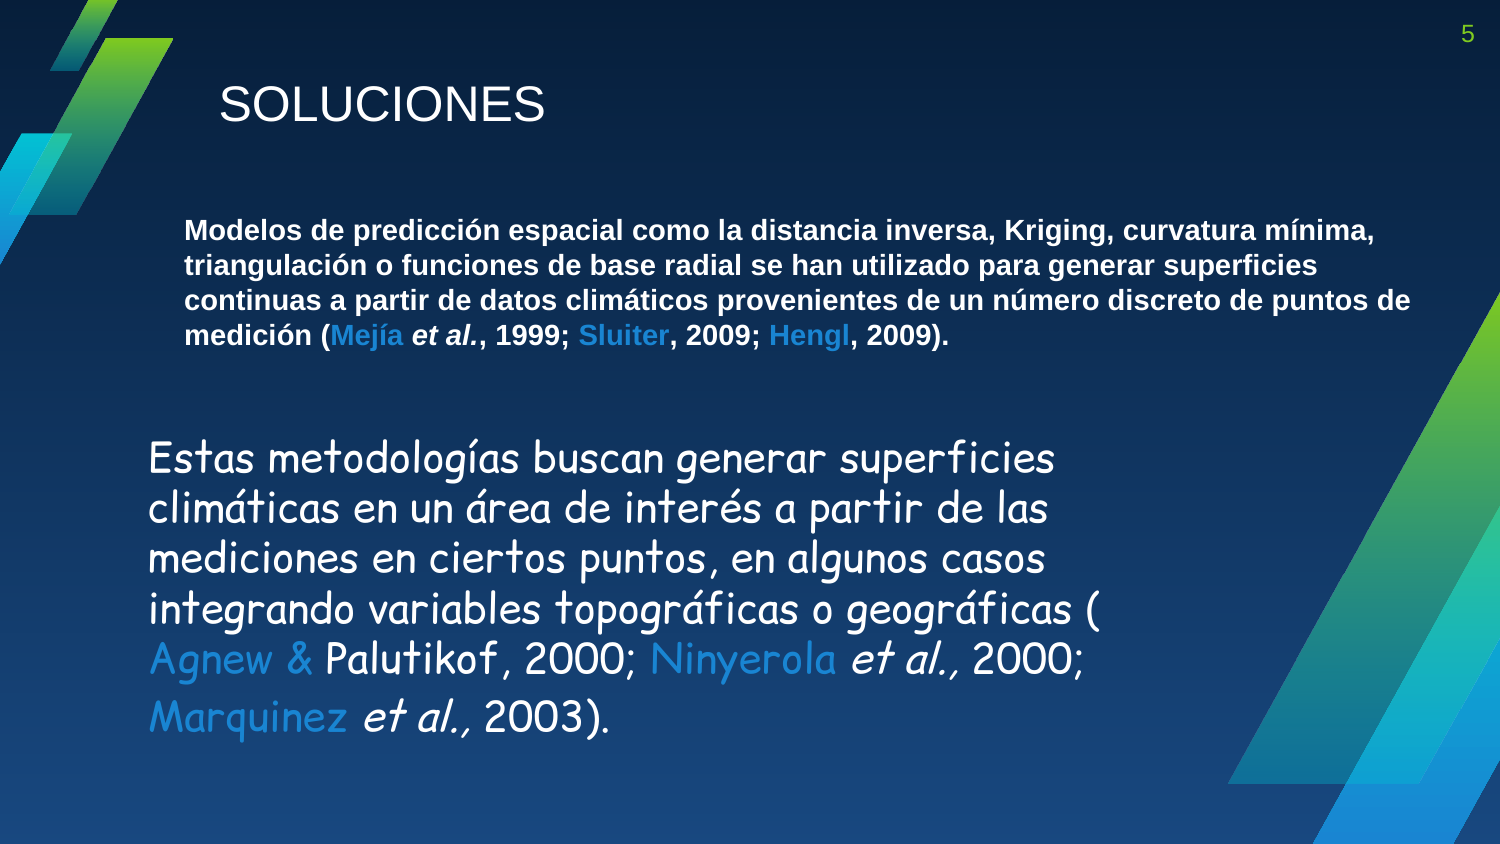

5
SOLUCIONES
Modelos de predicción espacial como la distancia inversa, Kriging, curvatura mínima, triangulación o funciones de base radial se han utilizado para generar superficies continuas a partir de datos climáticos provenientes de un número discreto de puntos de medición (Mejía et al., 1999; Sluiter, 2009; Hengl, 2009).
Estas metodologías buscan generar superficies climáticas en un área de interés a partir de las mediciones en ciertos puntos, en algunos casos integrando variables topográficas o geográficas (Agnew & Palutikof, 2000; Ninyerola et al., 2000; Marquinez et al., 2003).